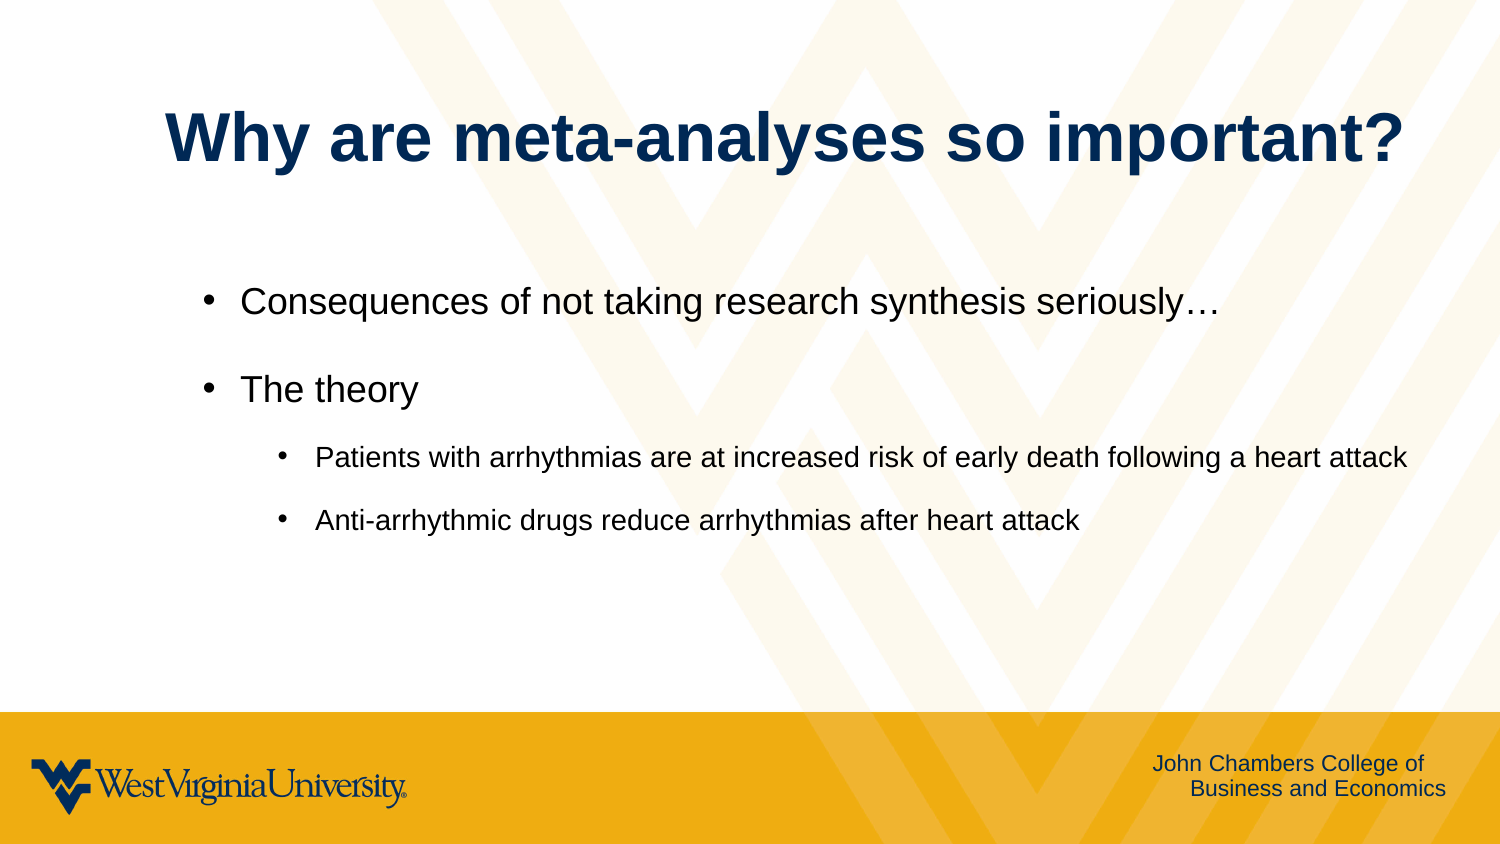

Why are meta-analyses so important?

Consequences of not taking research synthesis seriously…
The theory
Patients with arrhythmias are at increased risk of early death following a heart attack
Anti-arrhythmic drugs reduce arrhythmias after heart attack

John Chambers College of Business and Economics